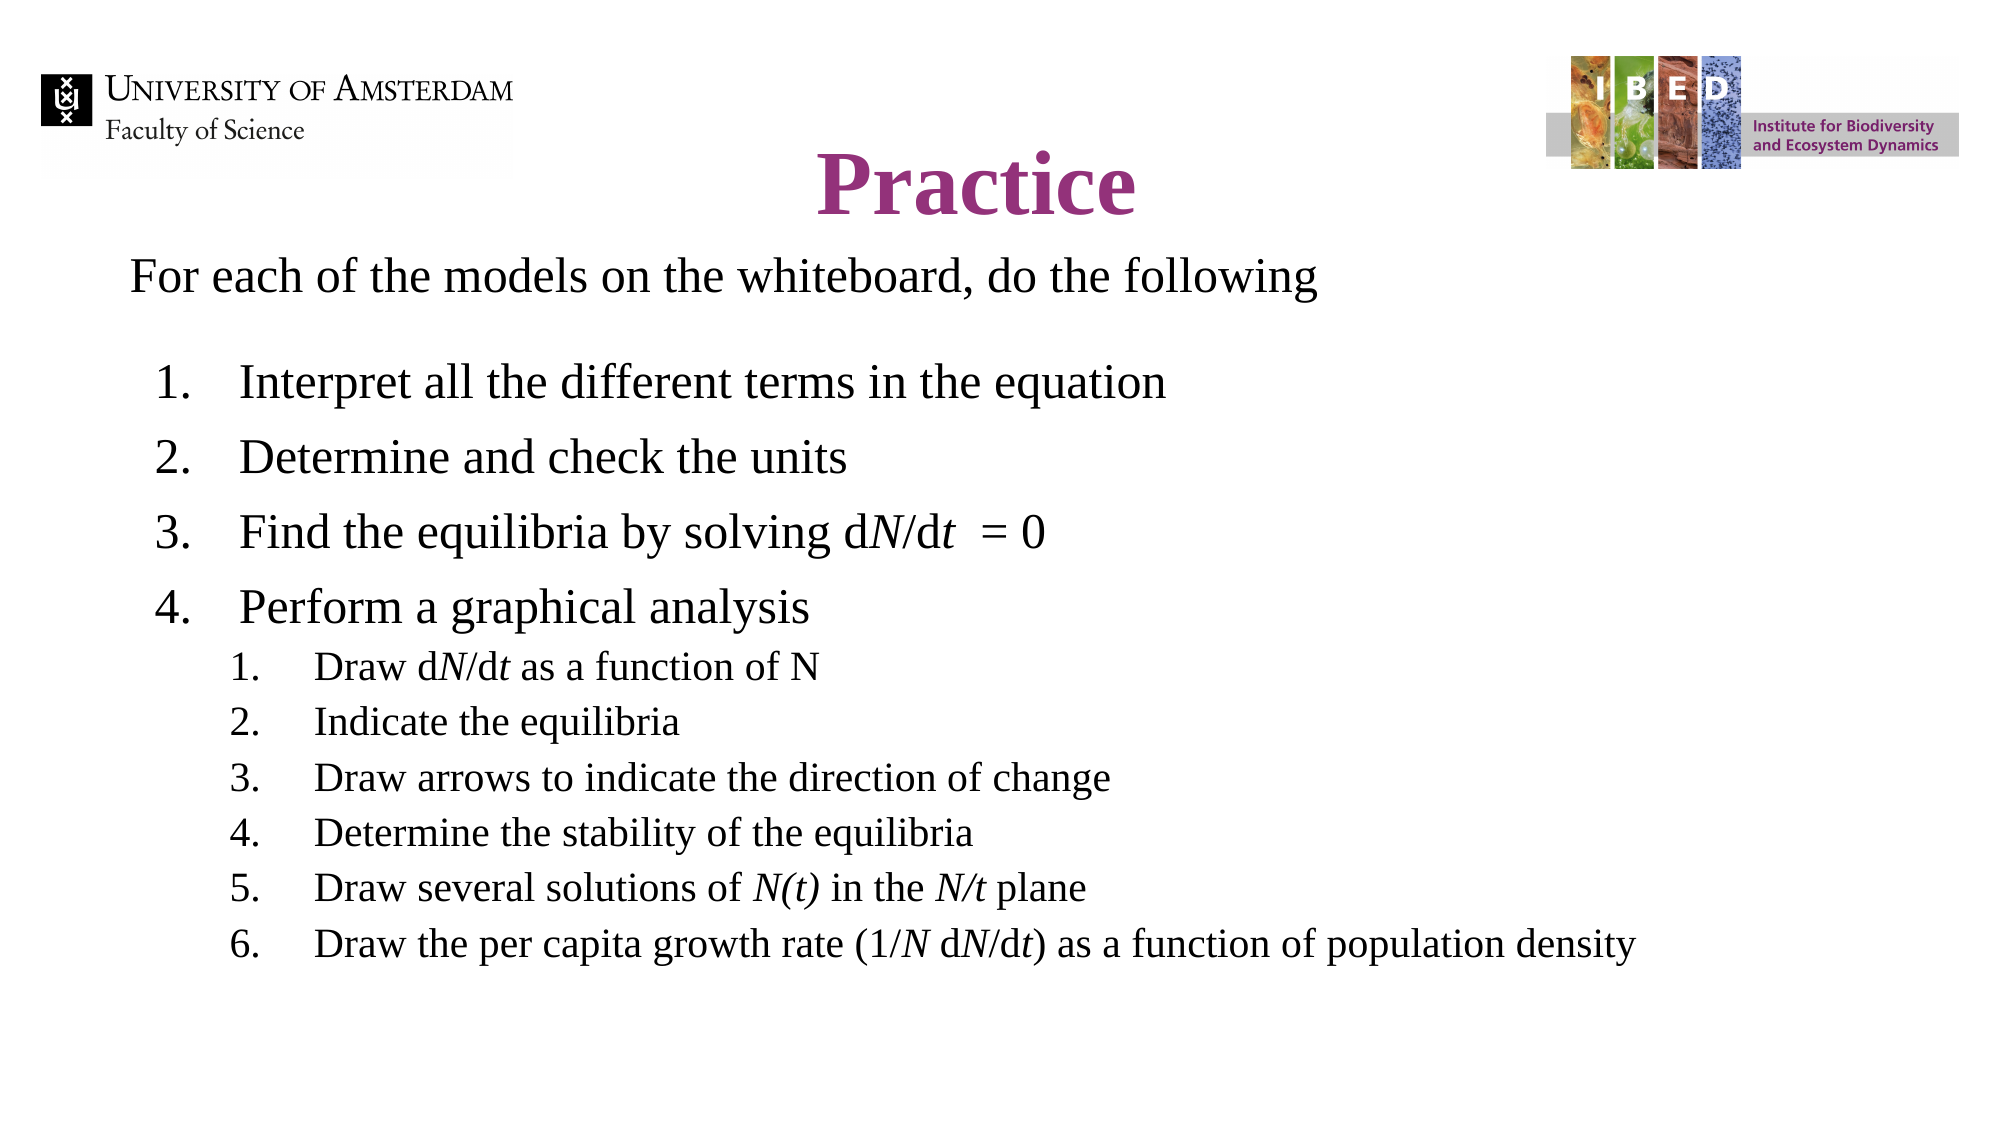

# Practice
For each of the models on the whiteboard, do the following

Interpret all the different terms in the equation
Determine and check the units
Find the equilibria by solving dN/dt  = 0
Perform a graphical analysis
Draw dN/dt as a function of N
Indicate the equilibria
Draw arrows to indicate the direction of change
Determine the stability of the equilibria
Draw several solutions of N(t) in the N/t plane
Draw the per capita growth rate (1/N dN/dt) as a function of population density